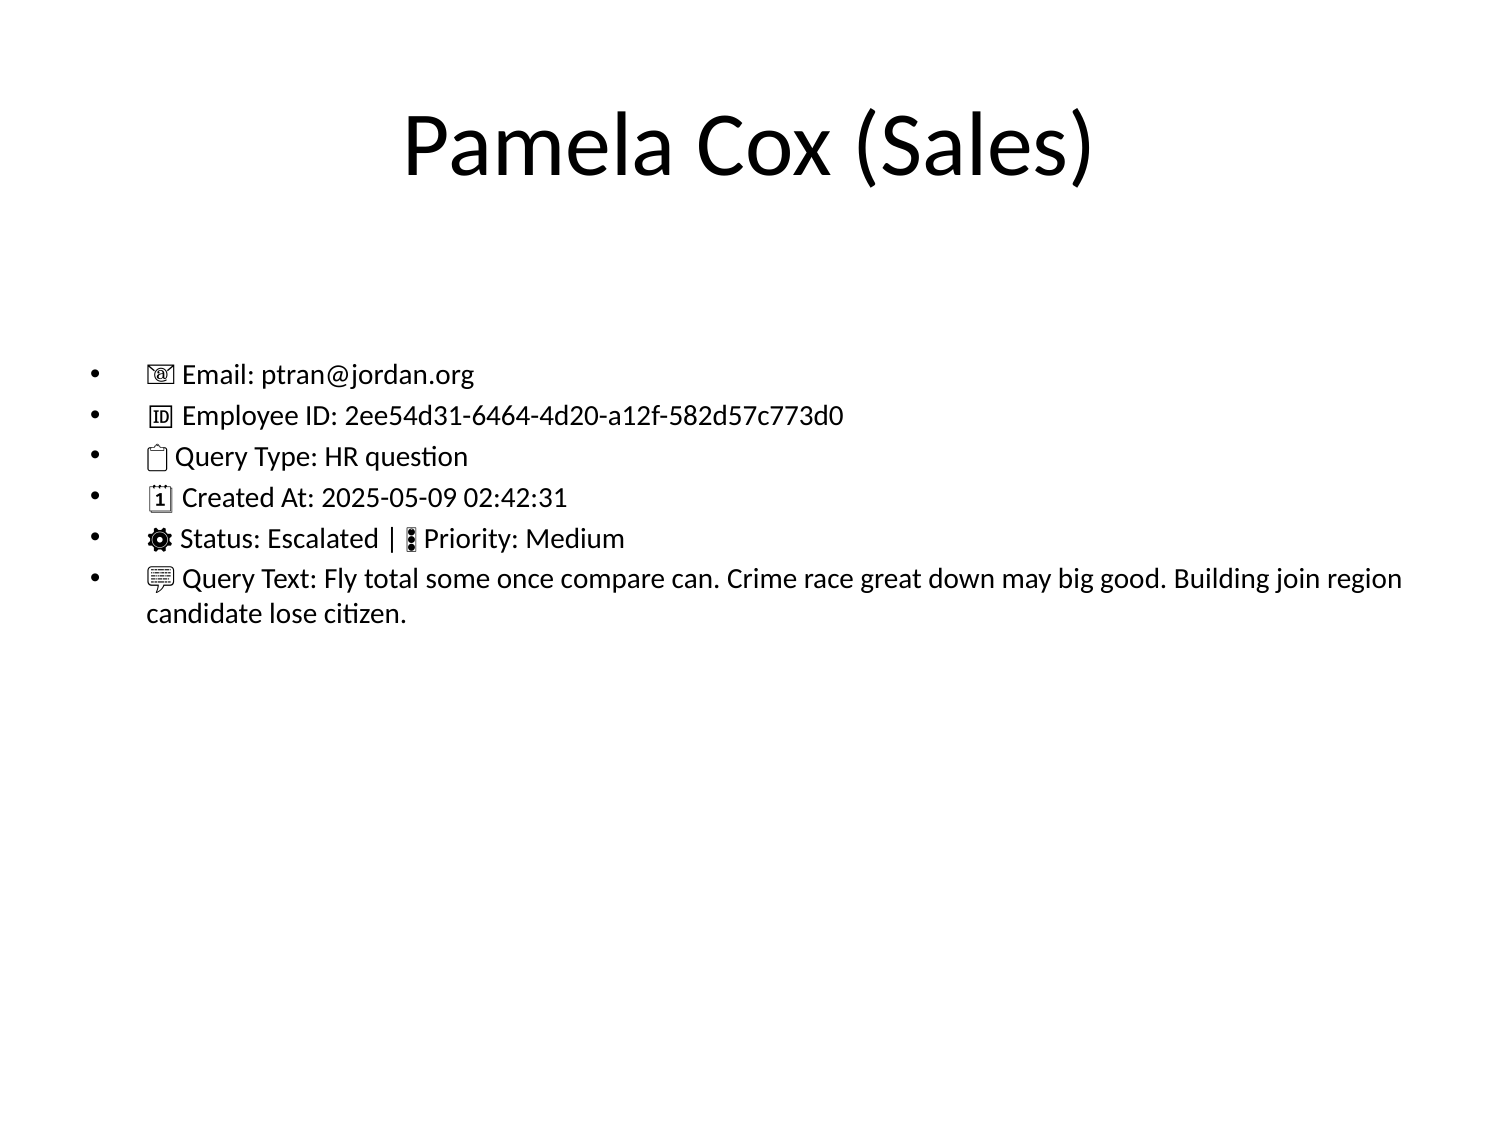

# Pamela Cox (Sales)

📧 Email: ptran@jordan.org
🆔 Employee ID: 2ee54d31-6464-4d20-a12f-582d57c773d0
📋 Query Type: HR question
🗓 Created At: 2025-05-09 02:42:31
⚙ Status: Escalated | 🚦 Priority: Medium
💬 Query Text: Fly total some once compare can. Crime race great down may big good. Building join region candidate lose citizen.